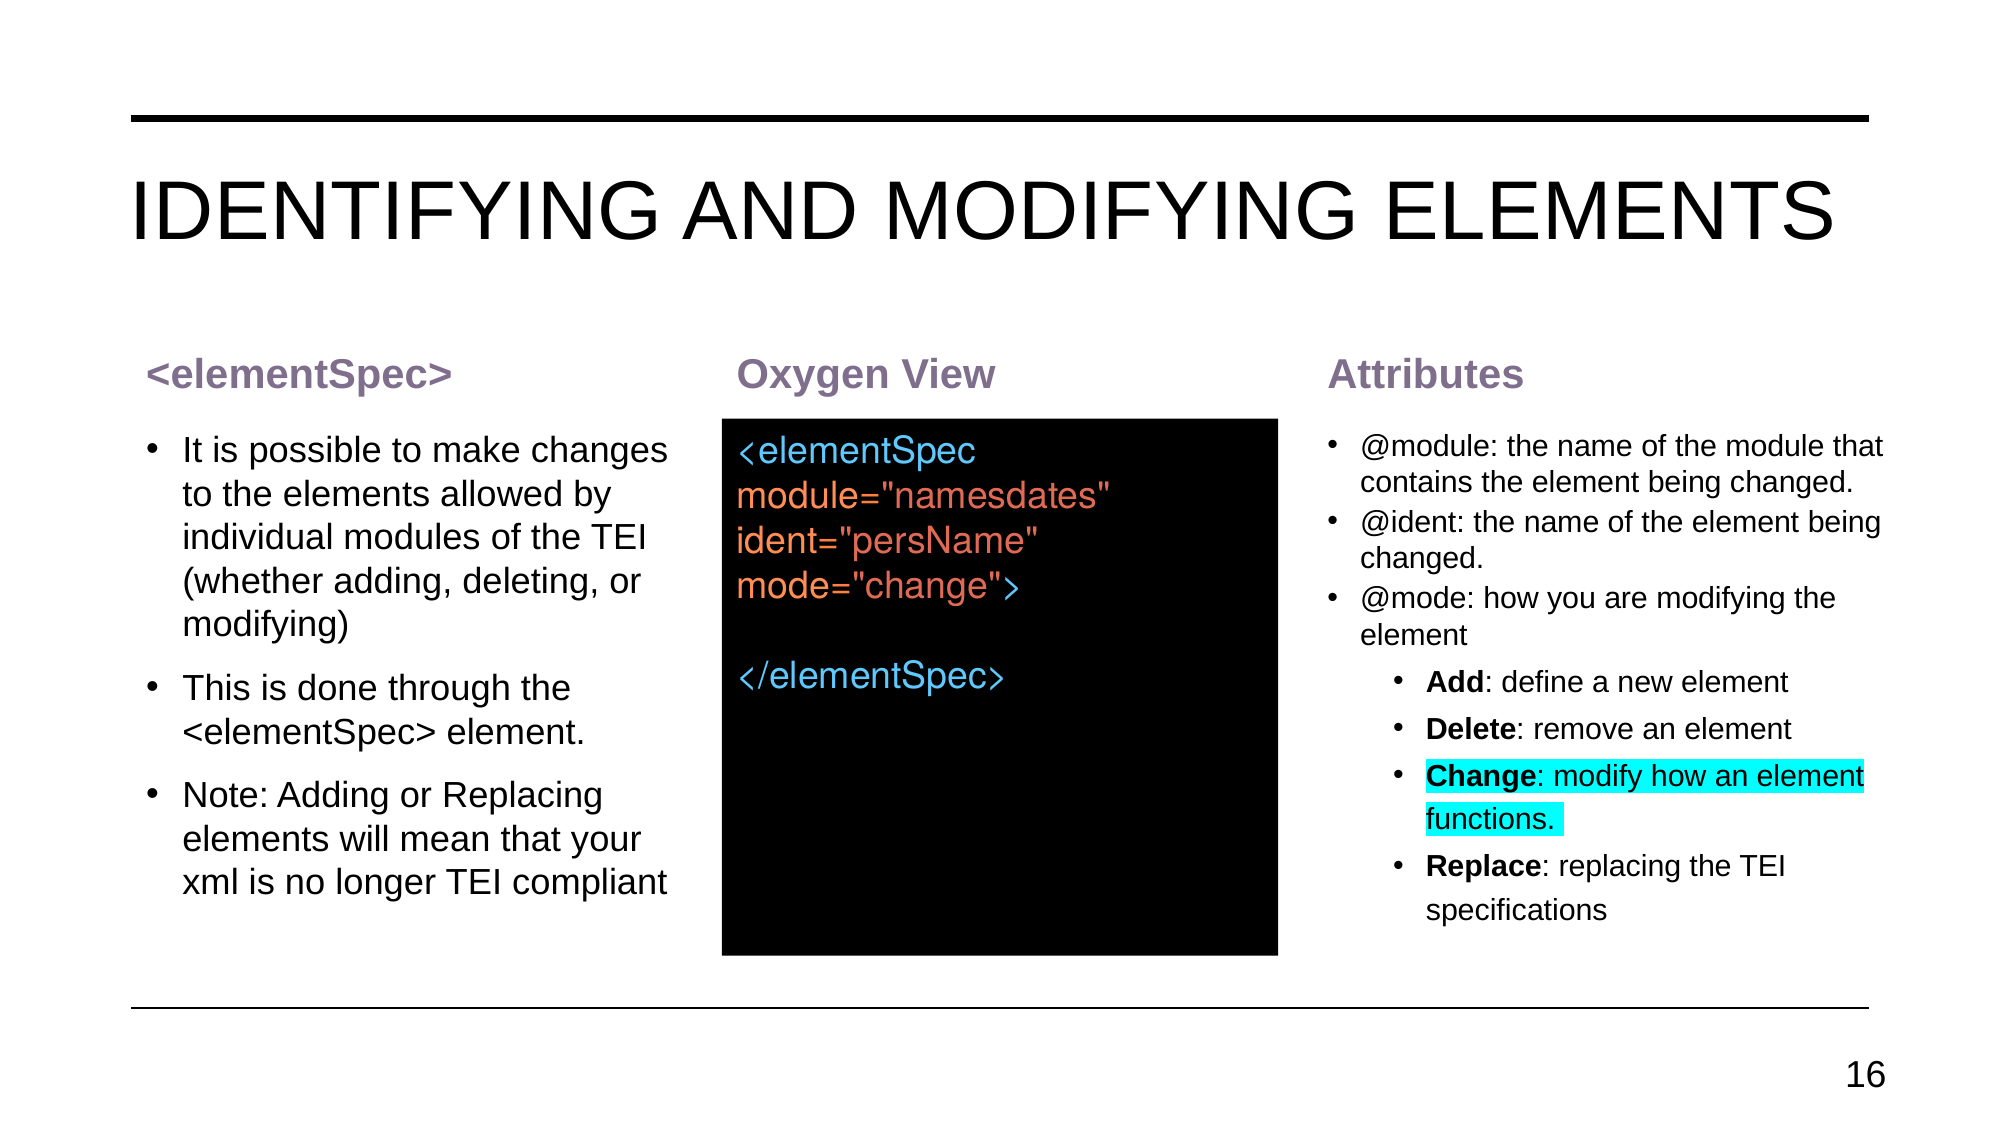

# Identifying and Modifying Elements
<elementSpec>
Oxygen View
Attributes
@module: the name of the module that contains the element being changed.
@ident: the name of the element being changed.
@mode: how you are modifying the element
Add: define a new element
Delete: remove an element
Change: modify how an element functions.
Replace: replacing the TEI specifications
It is possible to make changes to the elements allowed by individual modules of the TEI (whether adding, deleting, or modifying)
This is done through the <elementSpec> element.
Note: Adding or Replacing elements will mean that your xml is no longer TEI compliant
<elementSpec module="namesdates" ident="persName" mode="change">
         
</elementSpec>

16